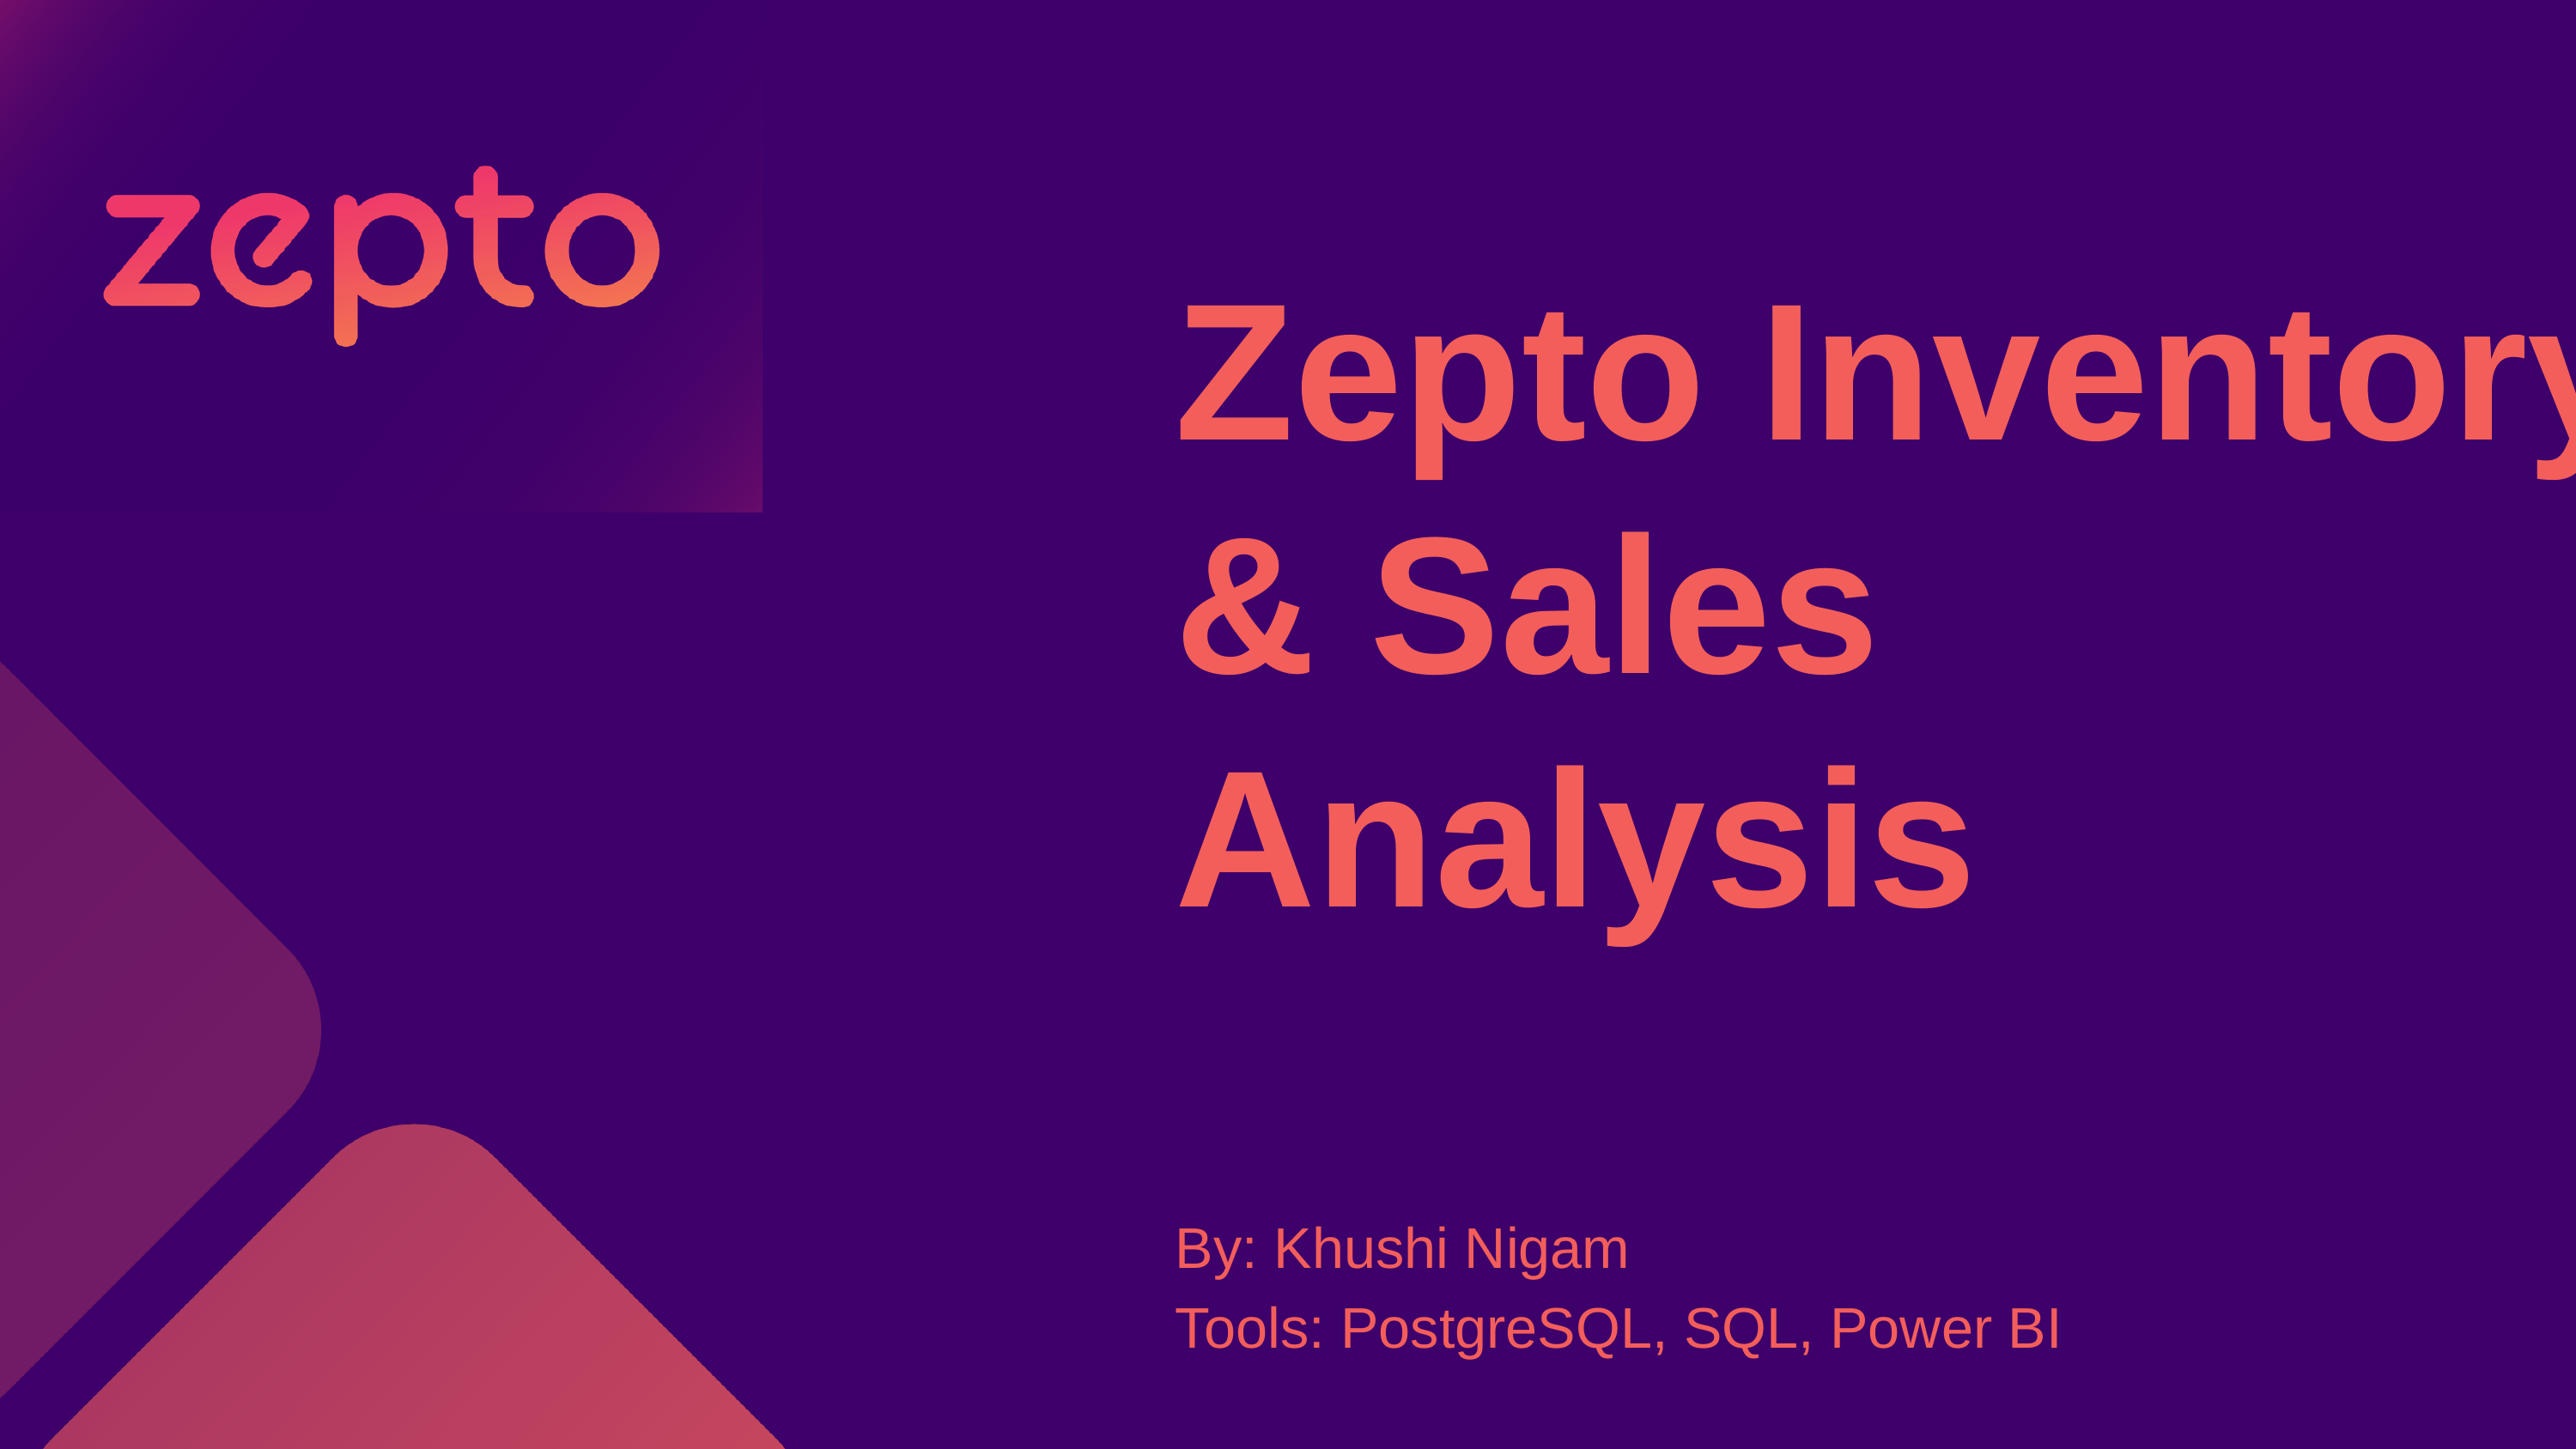

ZEPTO
Zepto Inventory & Sales Analysis

By: Khushi Nigam
Tools: PostgreSQL, SQL, Power BI